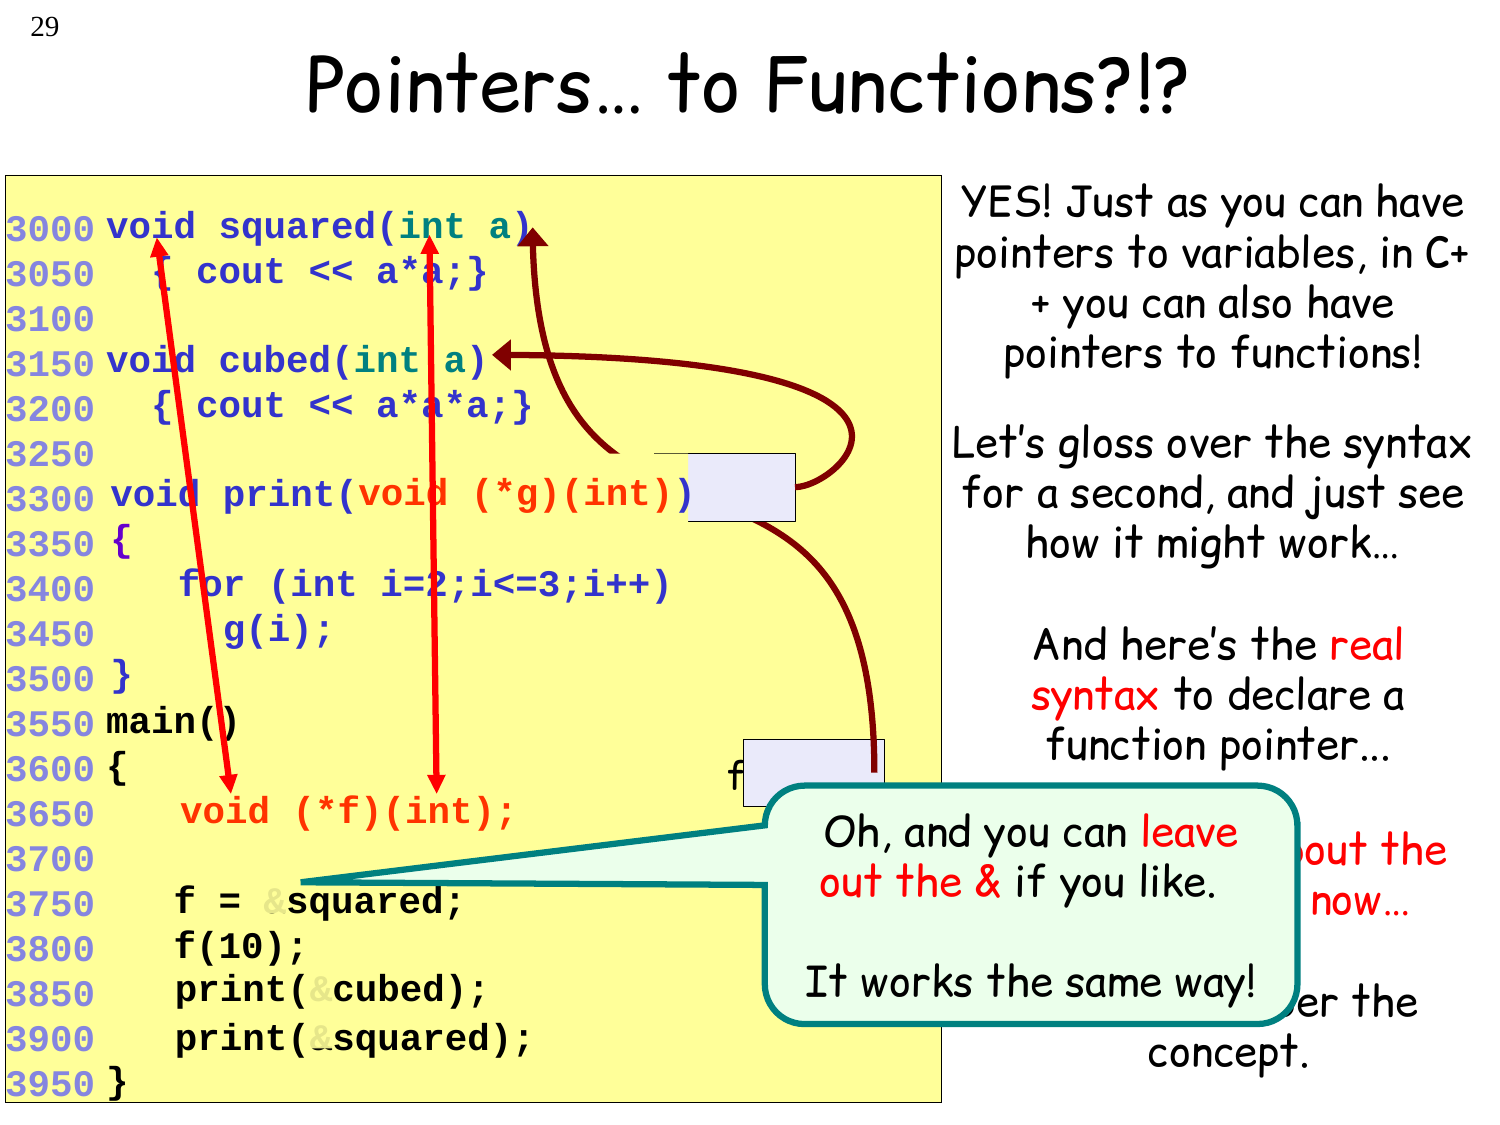

29
# Pointers… to Functions?!?
YES! Just as you can have pointers to variables, in C++ you can also have pointers to functions!

void squared(int a)
  { cout << a*a;}
3000
3050
3100
3150
3200
3250
3300
3350
3400
3450
3500
3550
3600
3650
3700
3750
3800
3850
3900
3950

void cubed(int a)
  { cout << a*a*a;}
Let’s gloss over the syntax for a second, and just see how it might work…

g

void (*g)(int))
void print(FuncPtr g)
{
   for (int i=2;i<=3;i++)
     g(i);
}

And here’s the real syntax to declare a function pointer...
main()
{
   FuncPtr f;

   f = &squared;
   f(10);

}

f

void (*f)(int);
Oh, and you can leave out the & if you like.

It works the same way!
Don’t worry about the syntax right now…

print(&cubed);
Just remember the concept.

print(&squared);